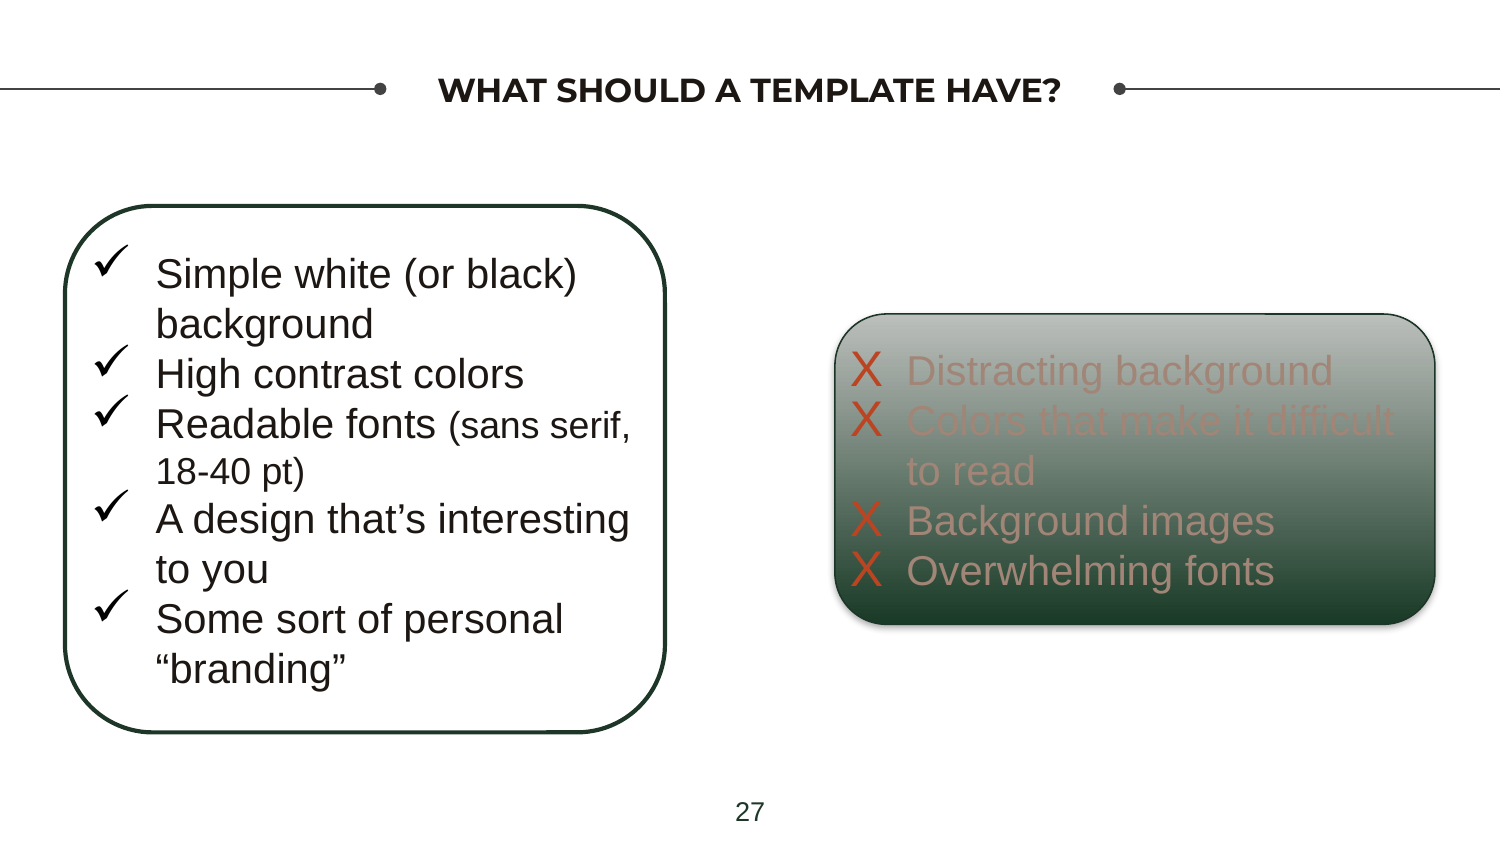

# WHAT SHOULD A TEMPLATE HAVE?
Simple white (or black) background
High contrast colors
Readable fonts (sans serif, 18-40 pt)
A design that’s interesting to you
Some sort of personal “branding”
Distracting background
Colors that make it difficult to read
Background images
Overwhelming fonts
27